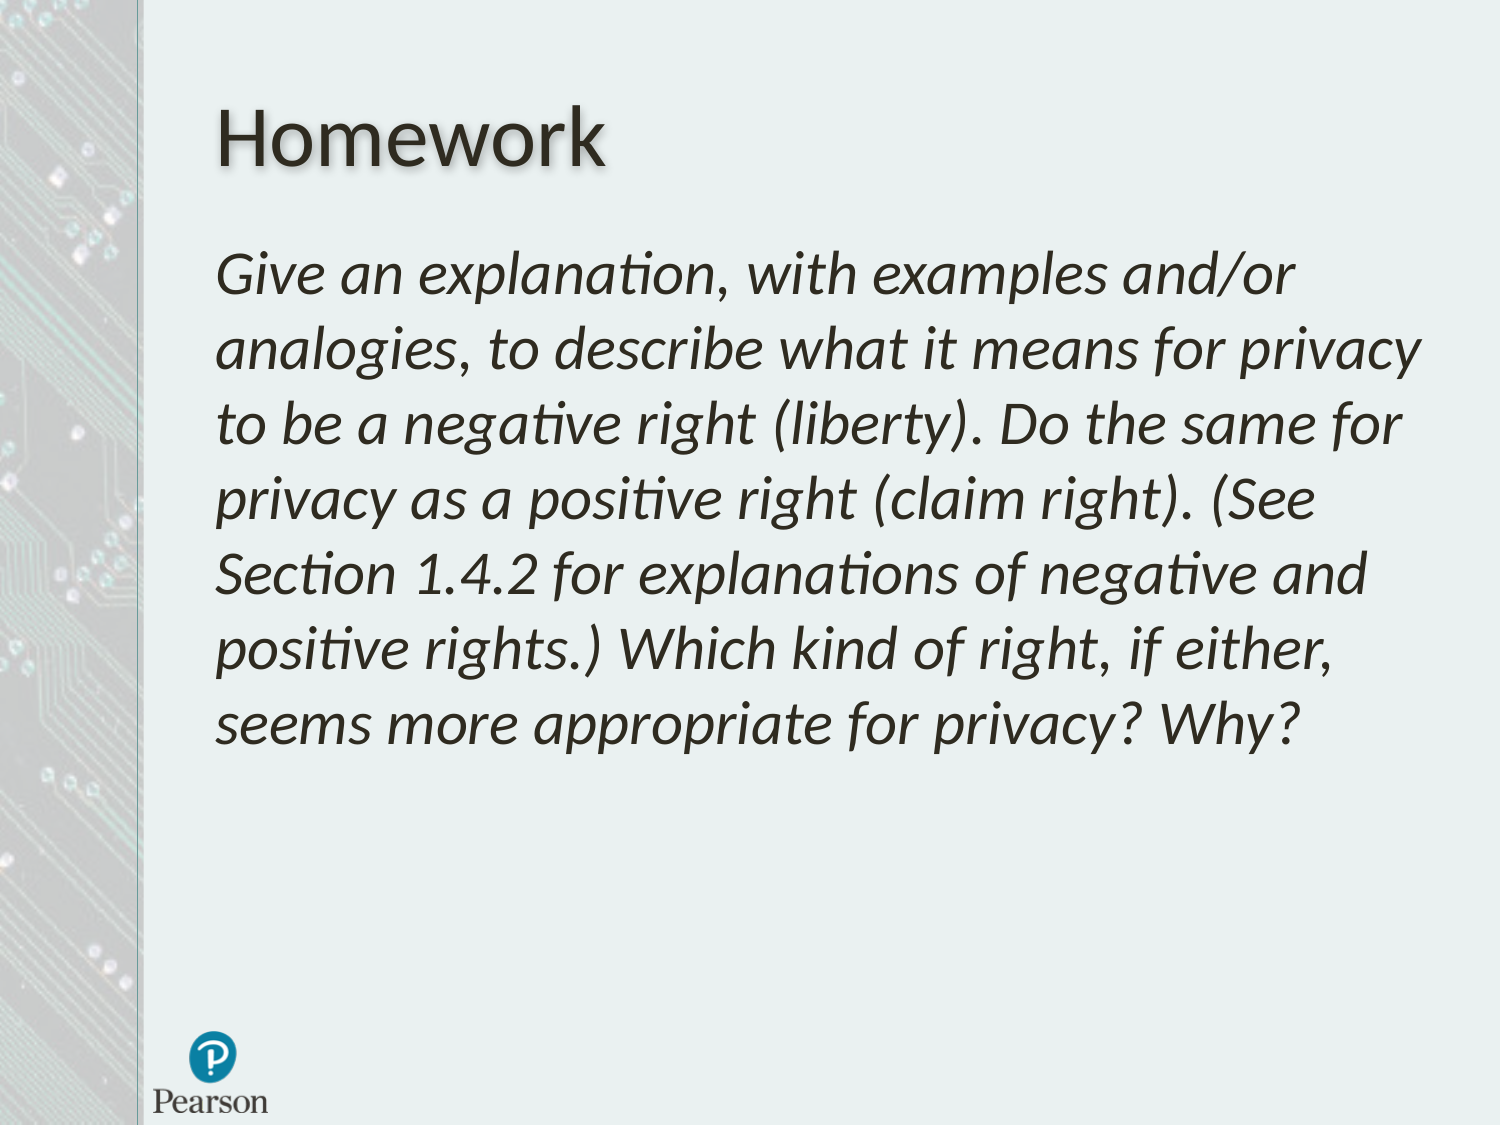

# Homework
Give an explanation, with examples and/or analogies, to describe what it means for privacy to be a negative right (liberty). Do the same for privacy as a positive right (claim right). (See Section 1.4.2 for explanations of negative and positive rights.) Which kind of right, if either, seems more appropriate for privacy? Why?